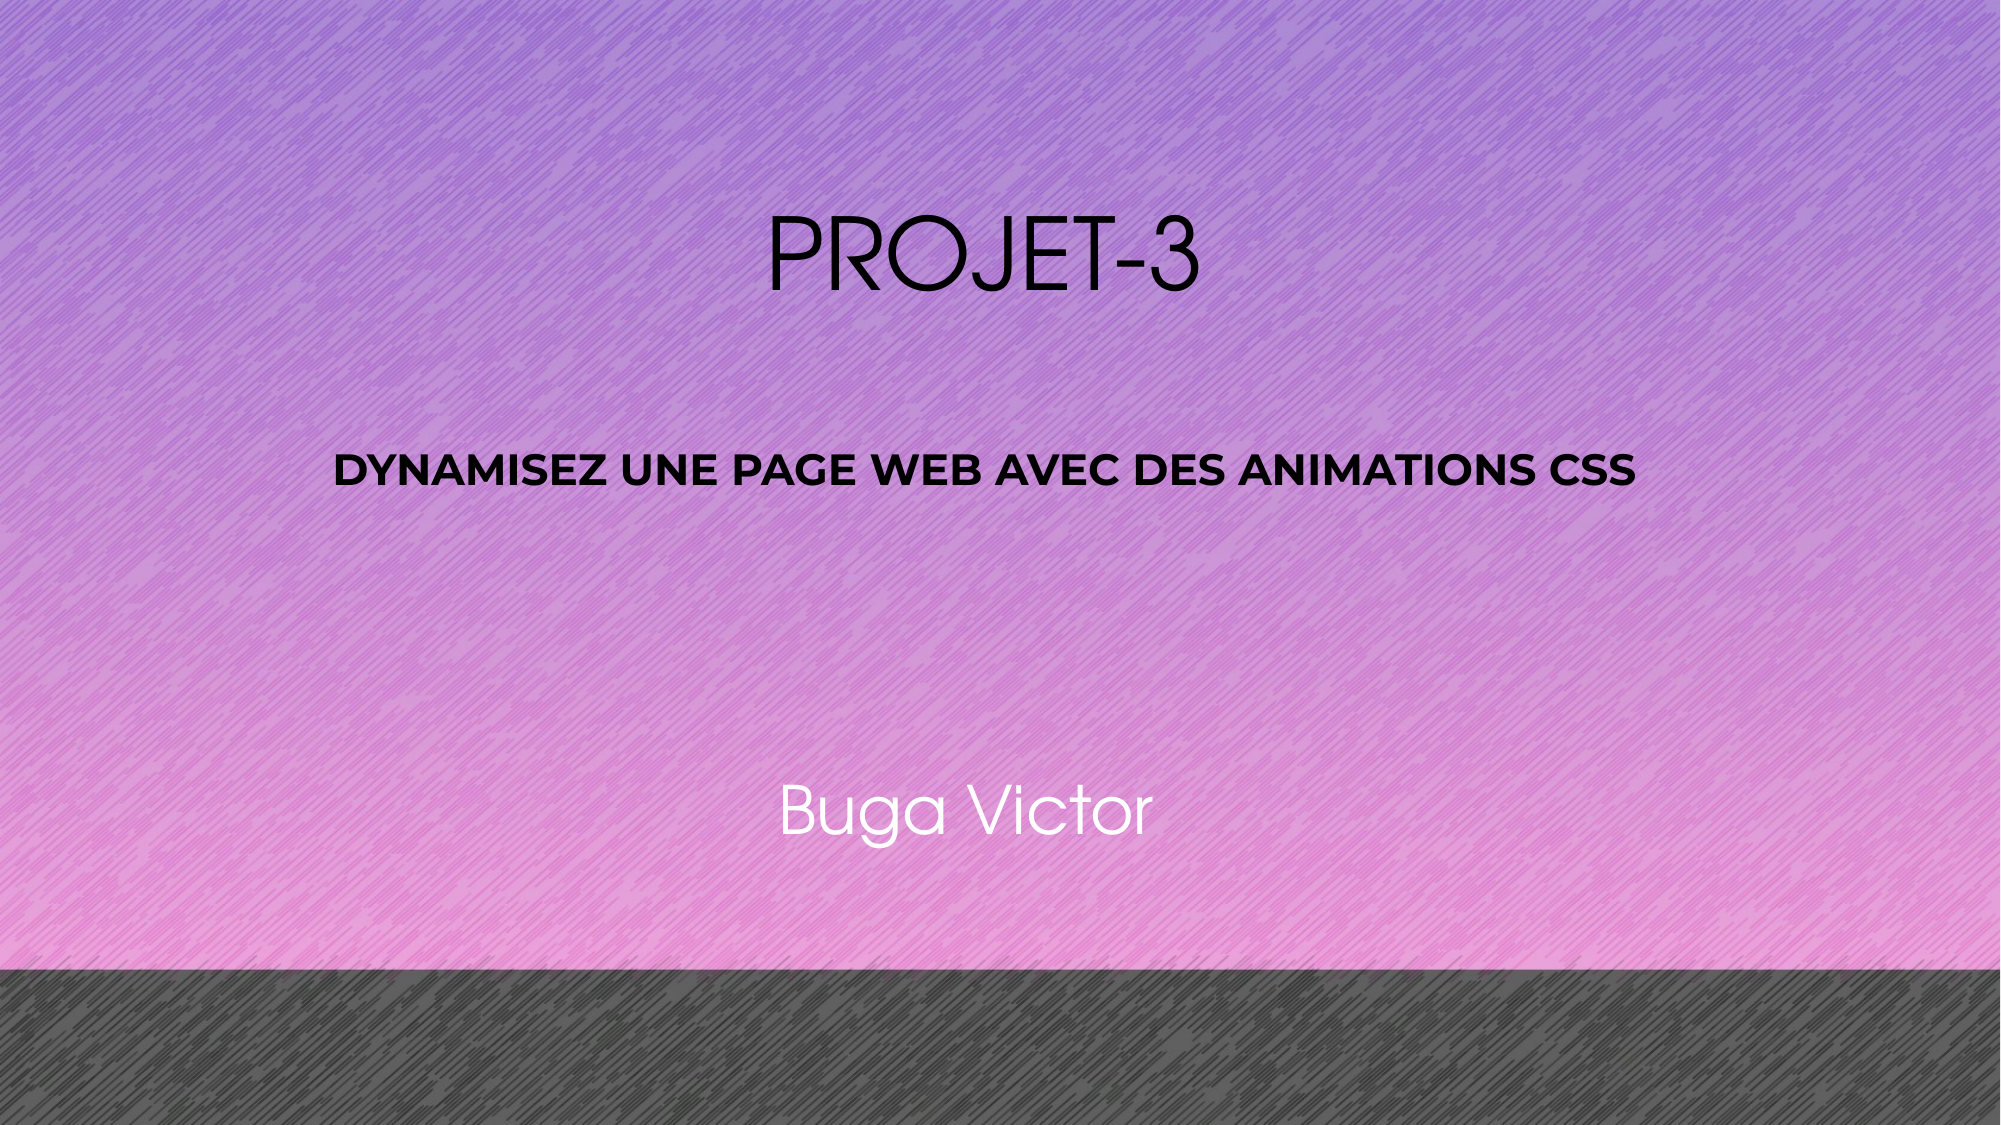

# Projet-3
Dynamisez une page web avec des animations CSS

Buga Victor